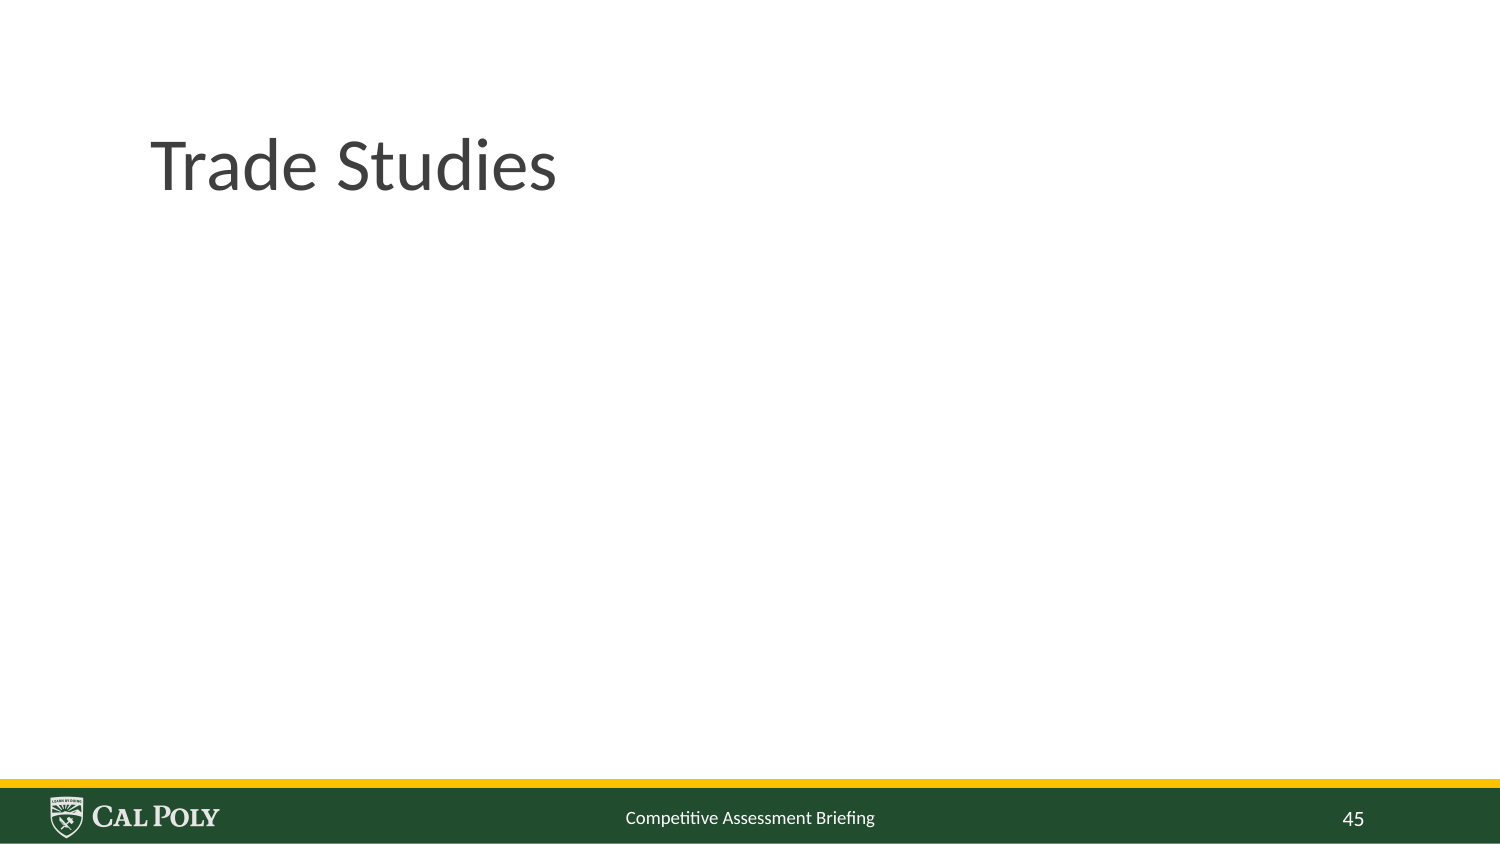

# Trade Studies

Competitive Assessment Briefing
45